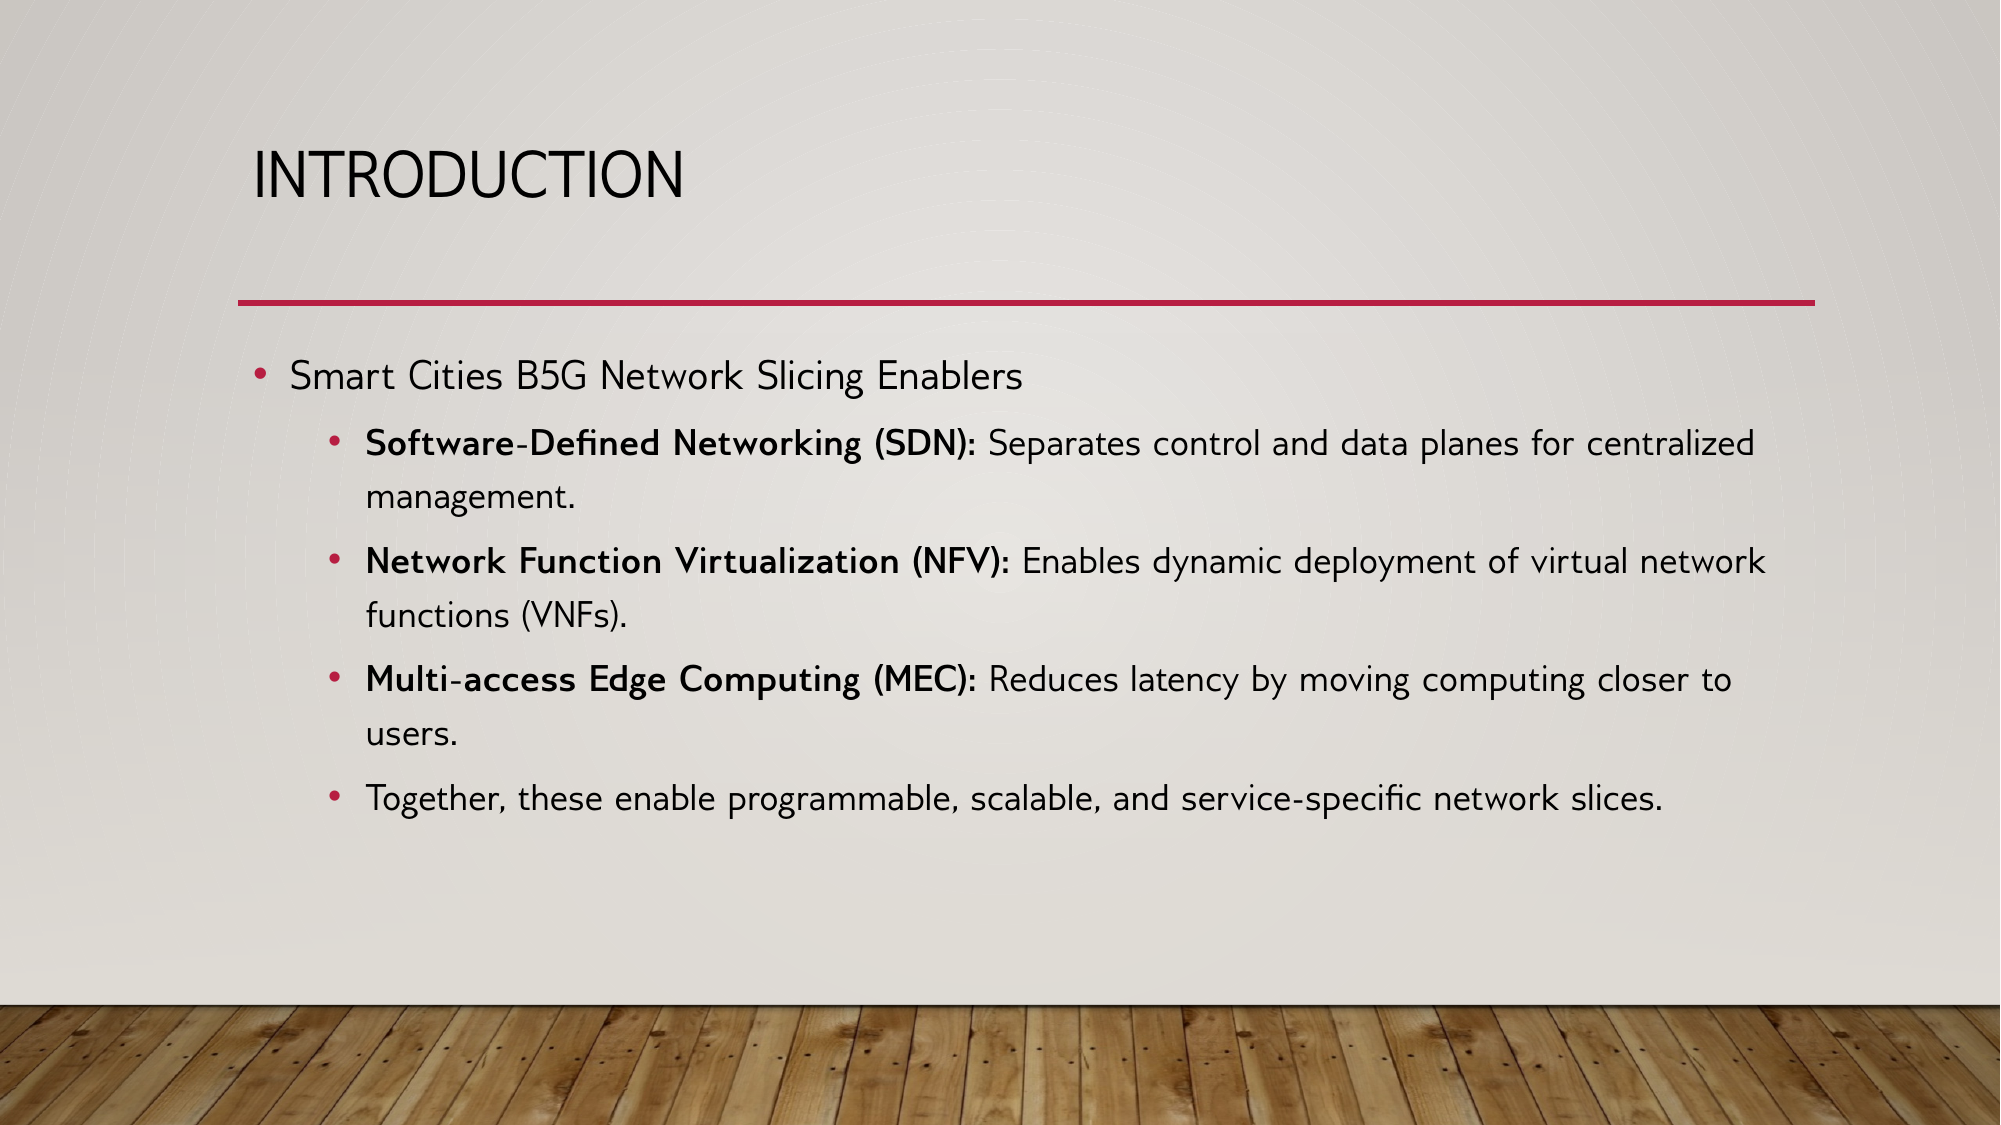

# Introduction
Smart Cities B5G Network Slicing Enablers
Software-Defined Networking (SDN): Separates control and data planes for centralized management.
Network Function Virtualization (NFV): Enables dynamic deployment of virtual network functions (VNFs).
Multi-access Edge Computing (MEC): Reduces latency by moving computing closer to users.
Together, these enable programmable, scalable, and service-specific network slices.